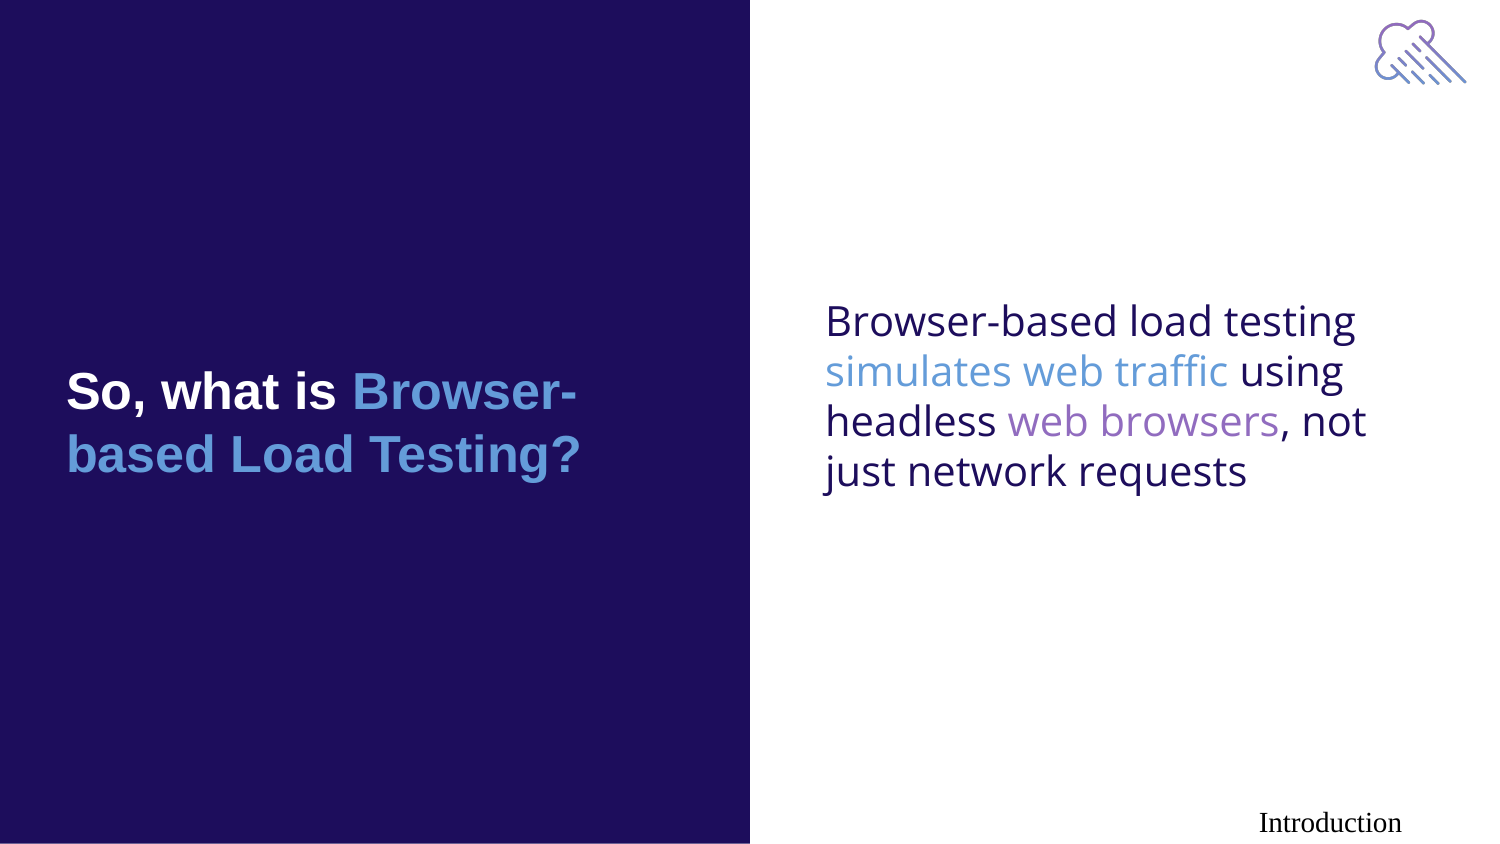

# So, what is Browser-based Load Testing?
Browser-based load testing simulates web traffic using headless web browsers, not just network requests

Introduction